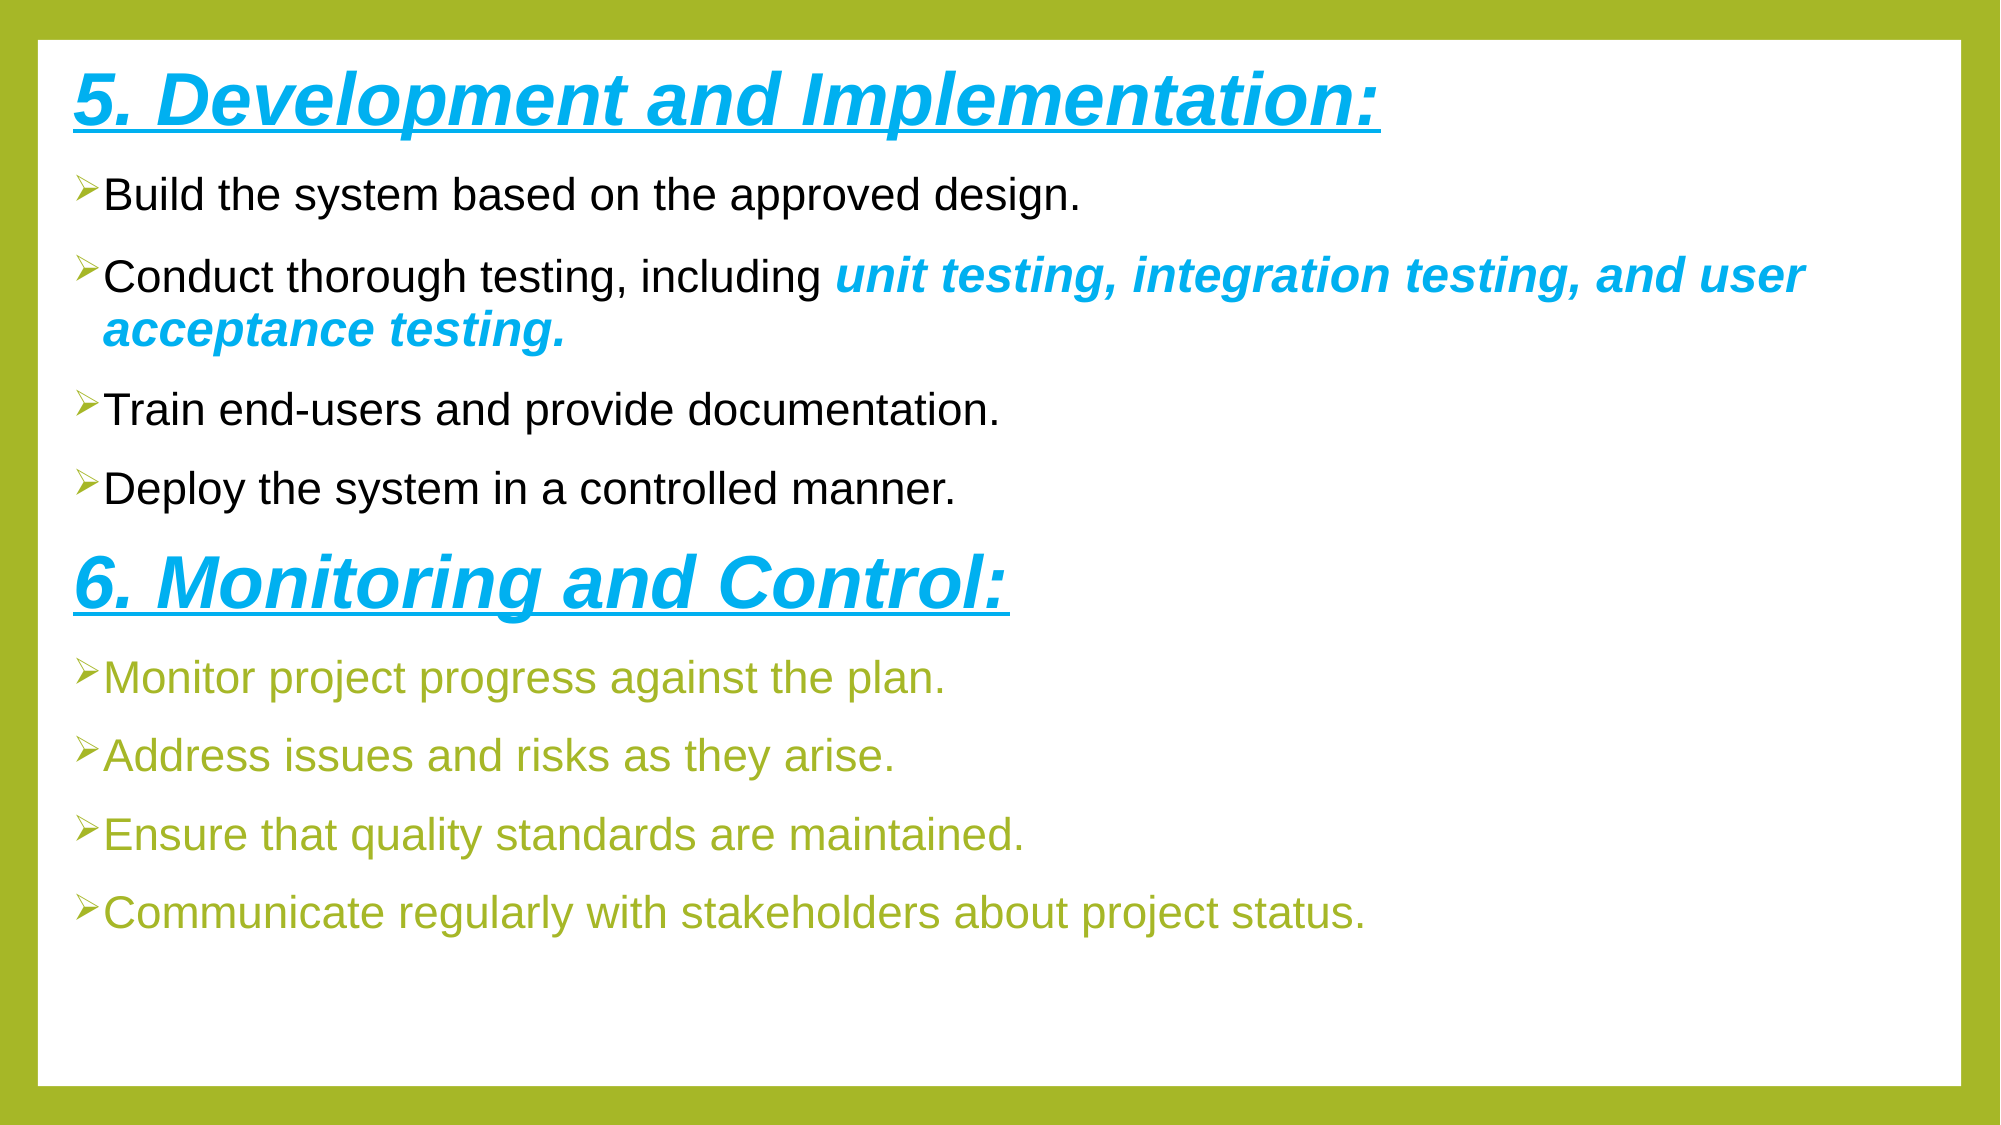

5. Development and Implementation:
Build the system based on the approved design.
Conduct thorough testing, including unit testing, integration testing, and user acceptance testing.
Train end-users and provide documentation.
Deploy the system in a controlled manner.
6. Monitoring and Control:
Monitor project progress against the plan.
Address issues and risks as they arise.
Ensure that quality standards are maintained.
Communicate regularly with stakeholders about project status.